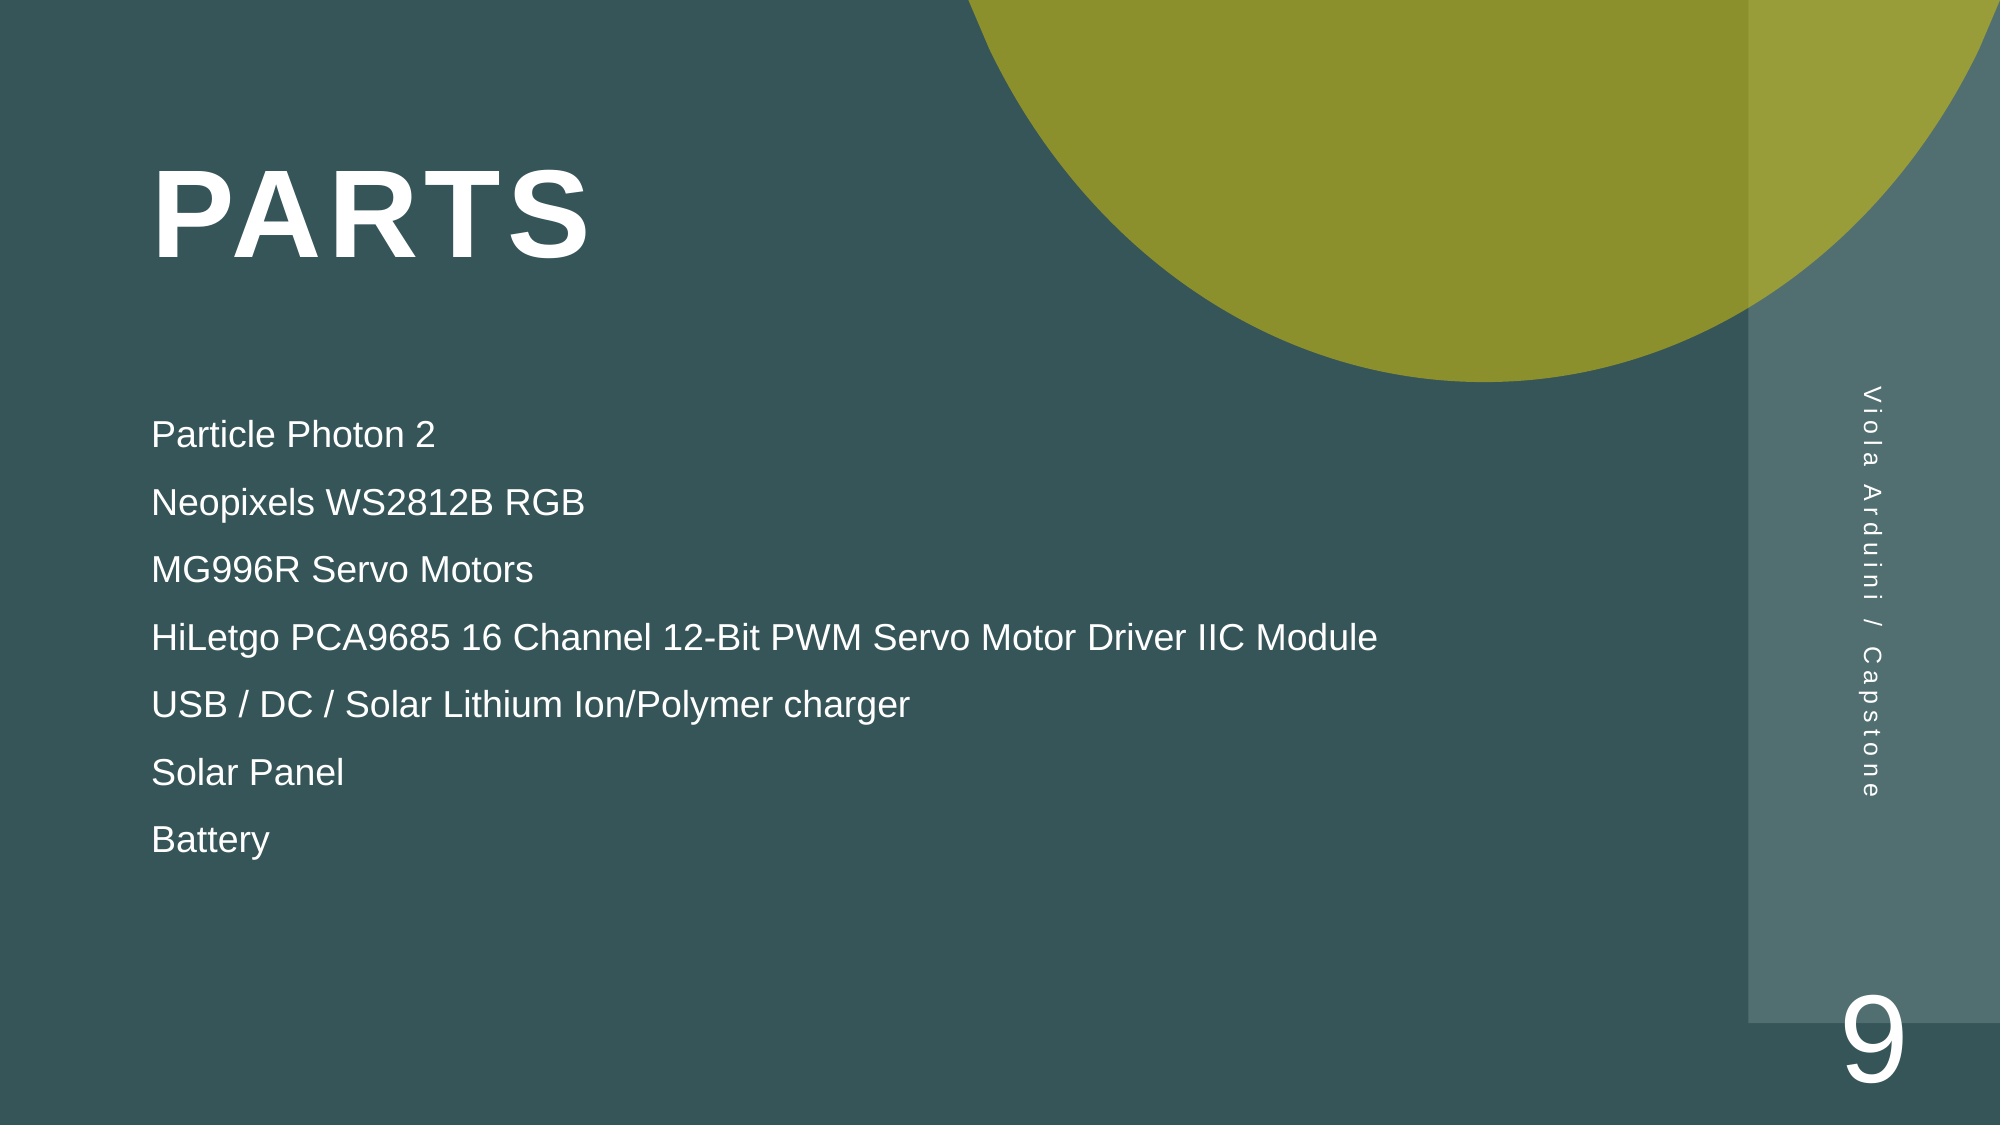

# Parts
Particle Photon 2
Neopixels WS2812B RGB
MG996R Servo Motors
HiLetgo PCA9685 16 Channel 12-Bit PWM Servo Motor Driver IIC Module
USB / DC / Solar Lithium Ion/Polymer charger
Solar Panel
Battery

Viola Arduini / Capstone
9